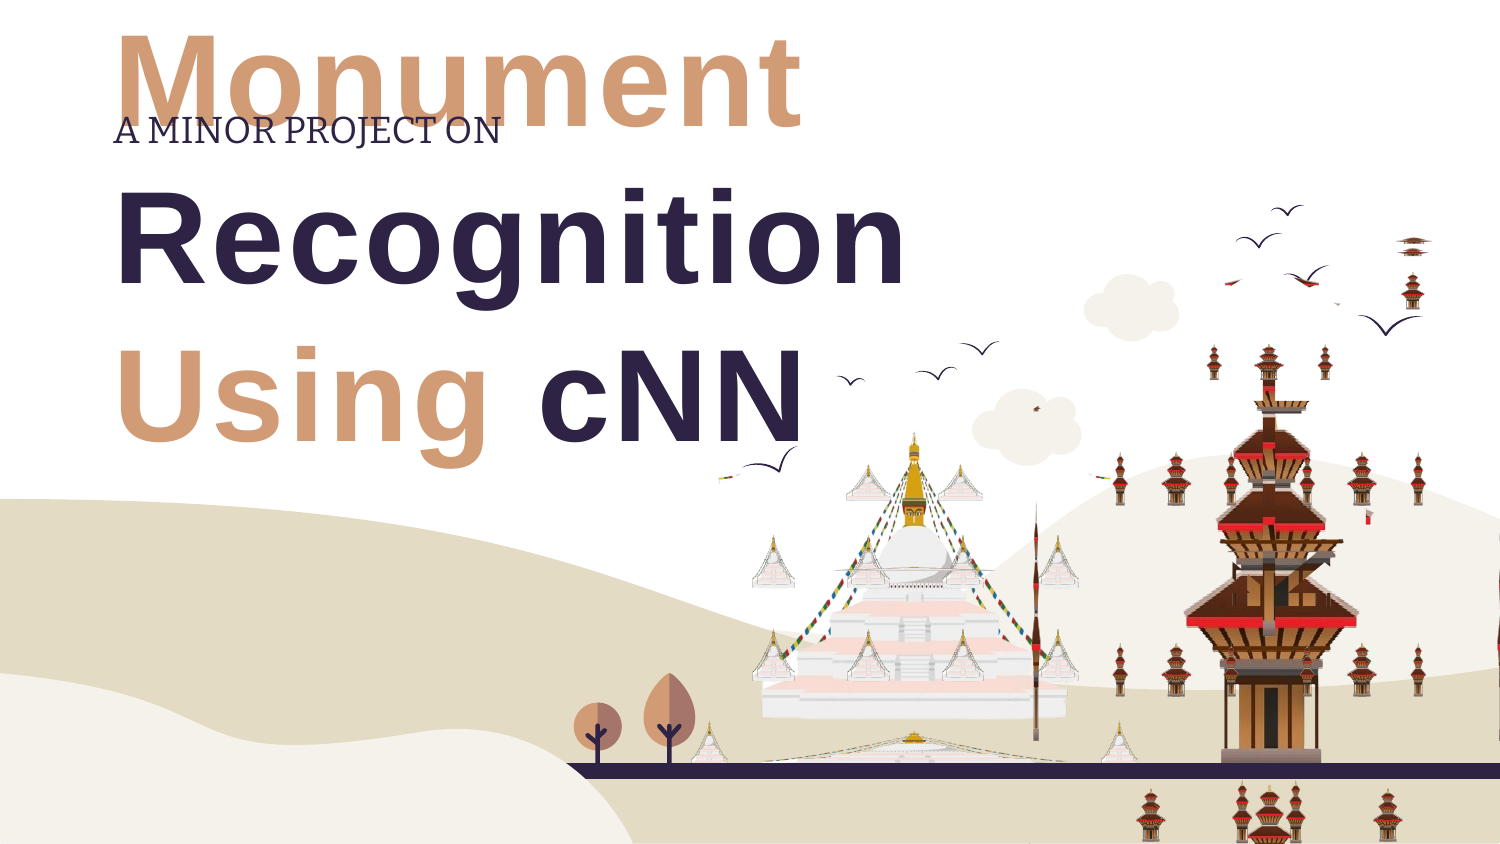

A MINOR PROJECT ON
# Monument Recognition Using cNN